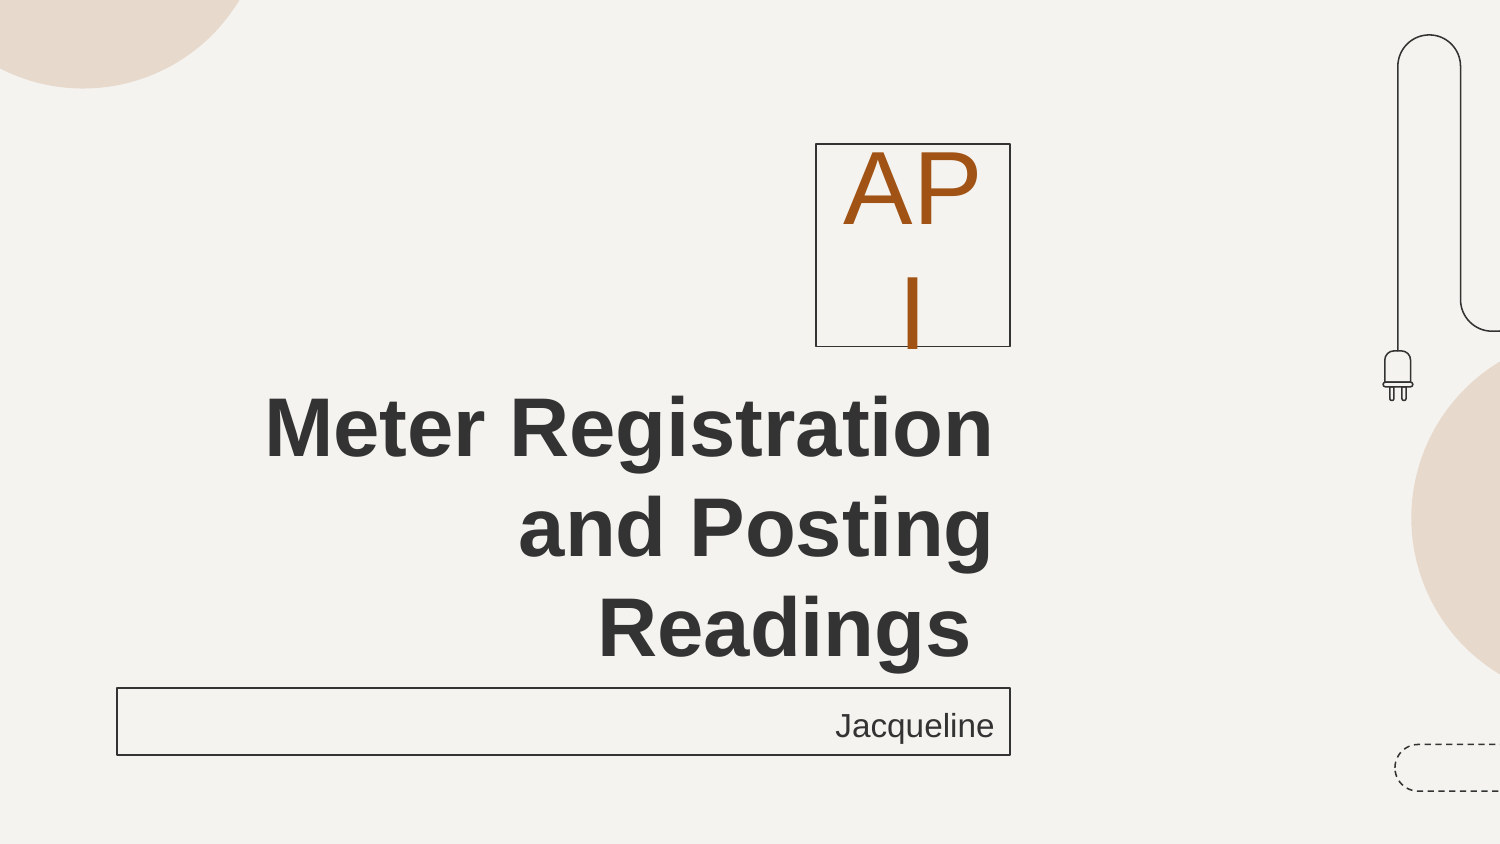

API
# Meter Registration and Posting Readings
Jacqueline